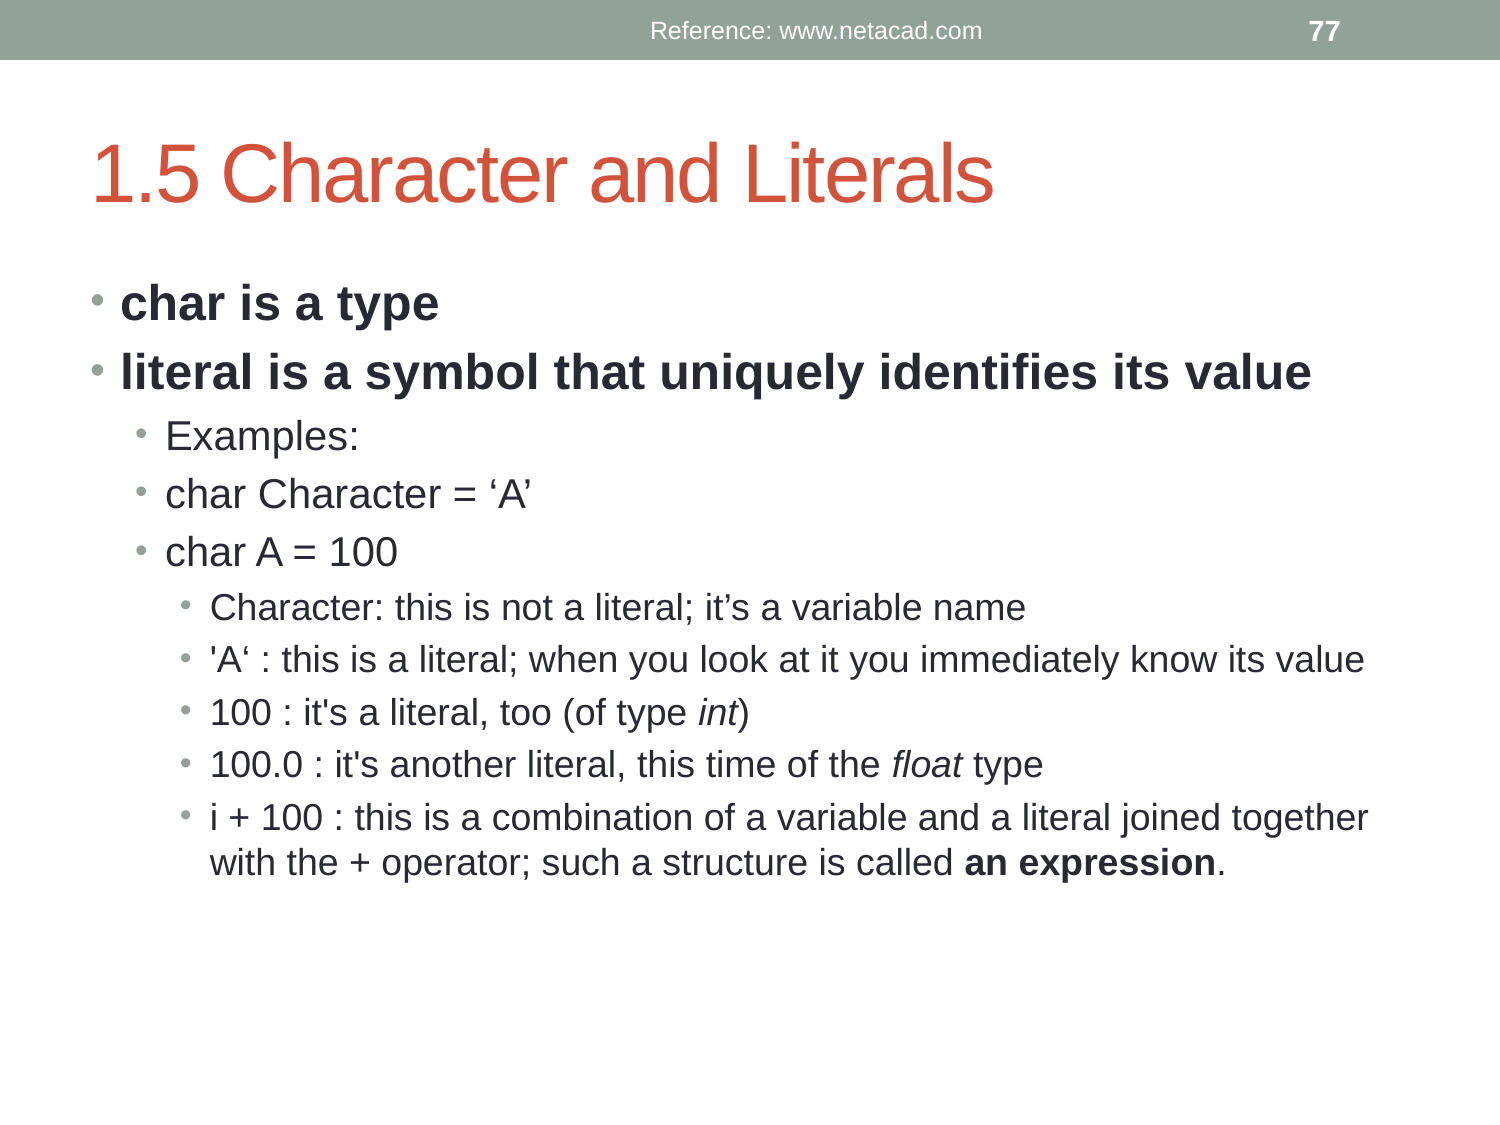

Reference: www.netacad.com
77
# 1.5 Character and Literals
char is a type
literal is a symbol that uniquely identifies its value
Examples:
char Character = ‘A’
char A = 100
Character: this is not a literal; it’s a variable name
'A‘ : this is a literal; when you look at it you immediately know its value
100 : it's a literal, too (of type int)
100.0 : it's another literal, this time of the float type
i + 100 : this is a combination of a variable and a literal joined together with the + operator; such a structure is called an expression.